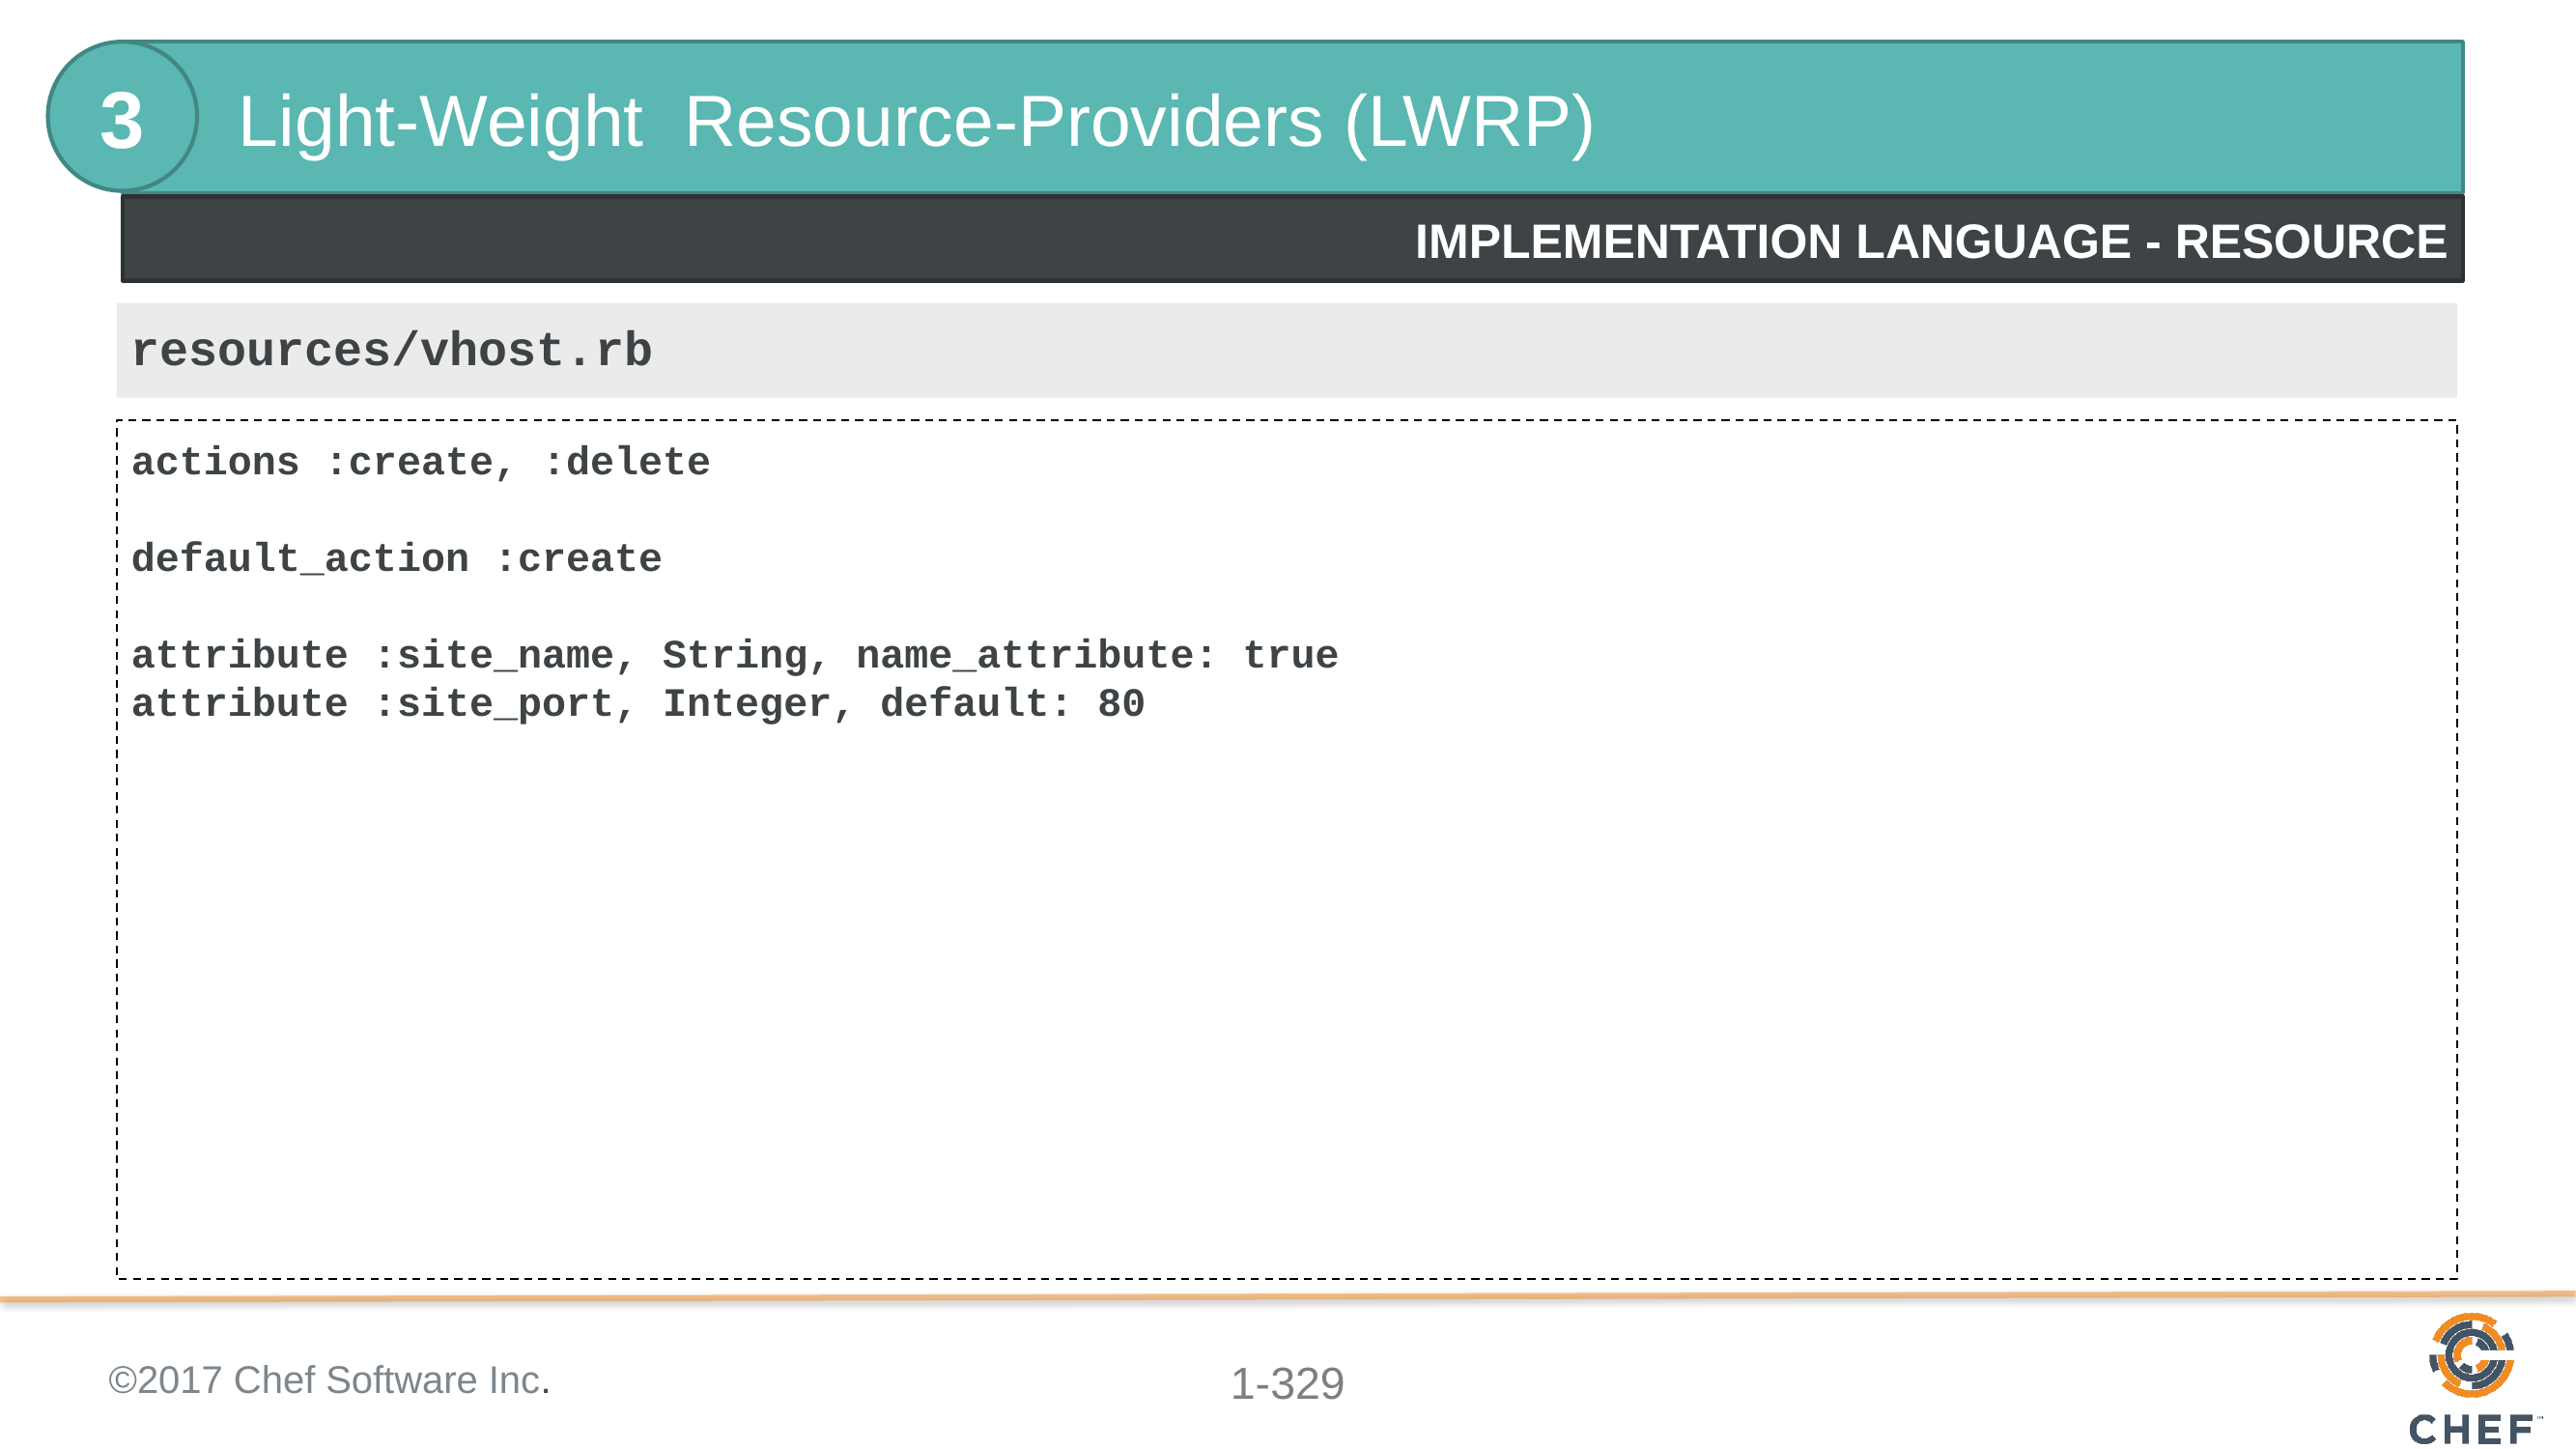

3
Light-Weight  Resource-Providers (LWRP)
#
IMPLEMENTATION LANGUAGE - RESOURCE
resources/vhost.rb
actions :create, :delete

default_action :create

attribute :site_name, String, name_attribute: true
attribute :site_port, Integer, default: 80